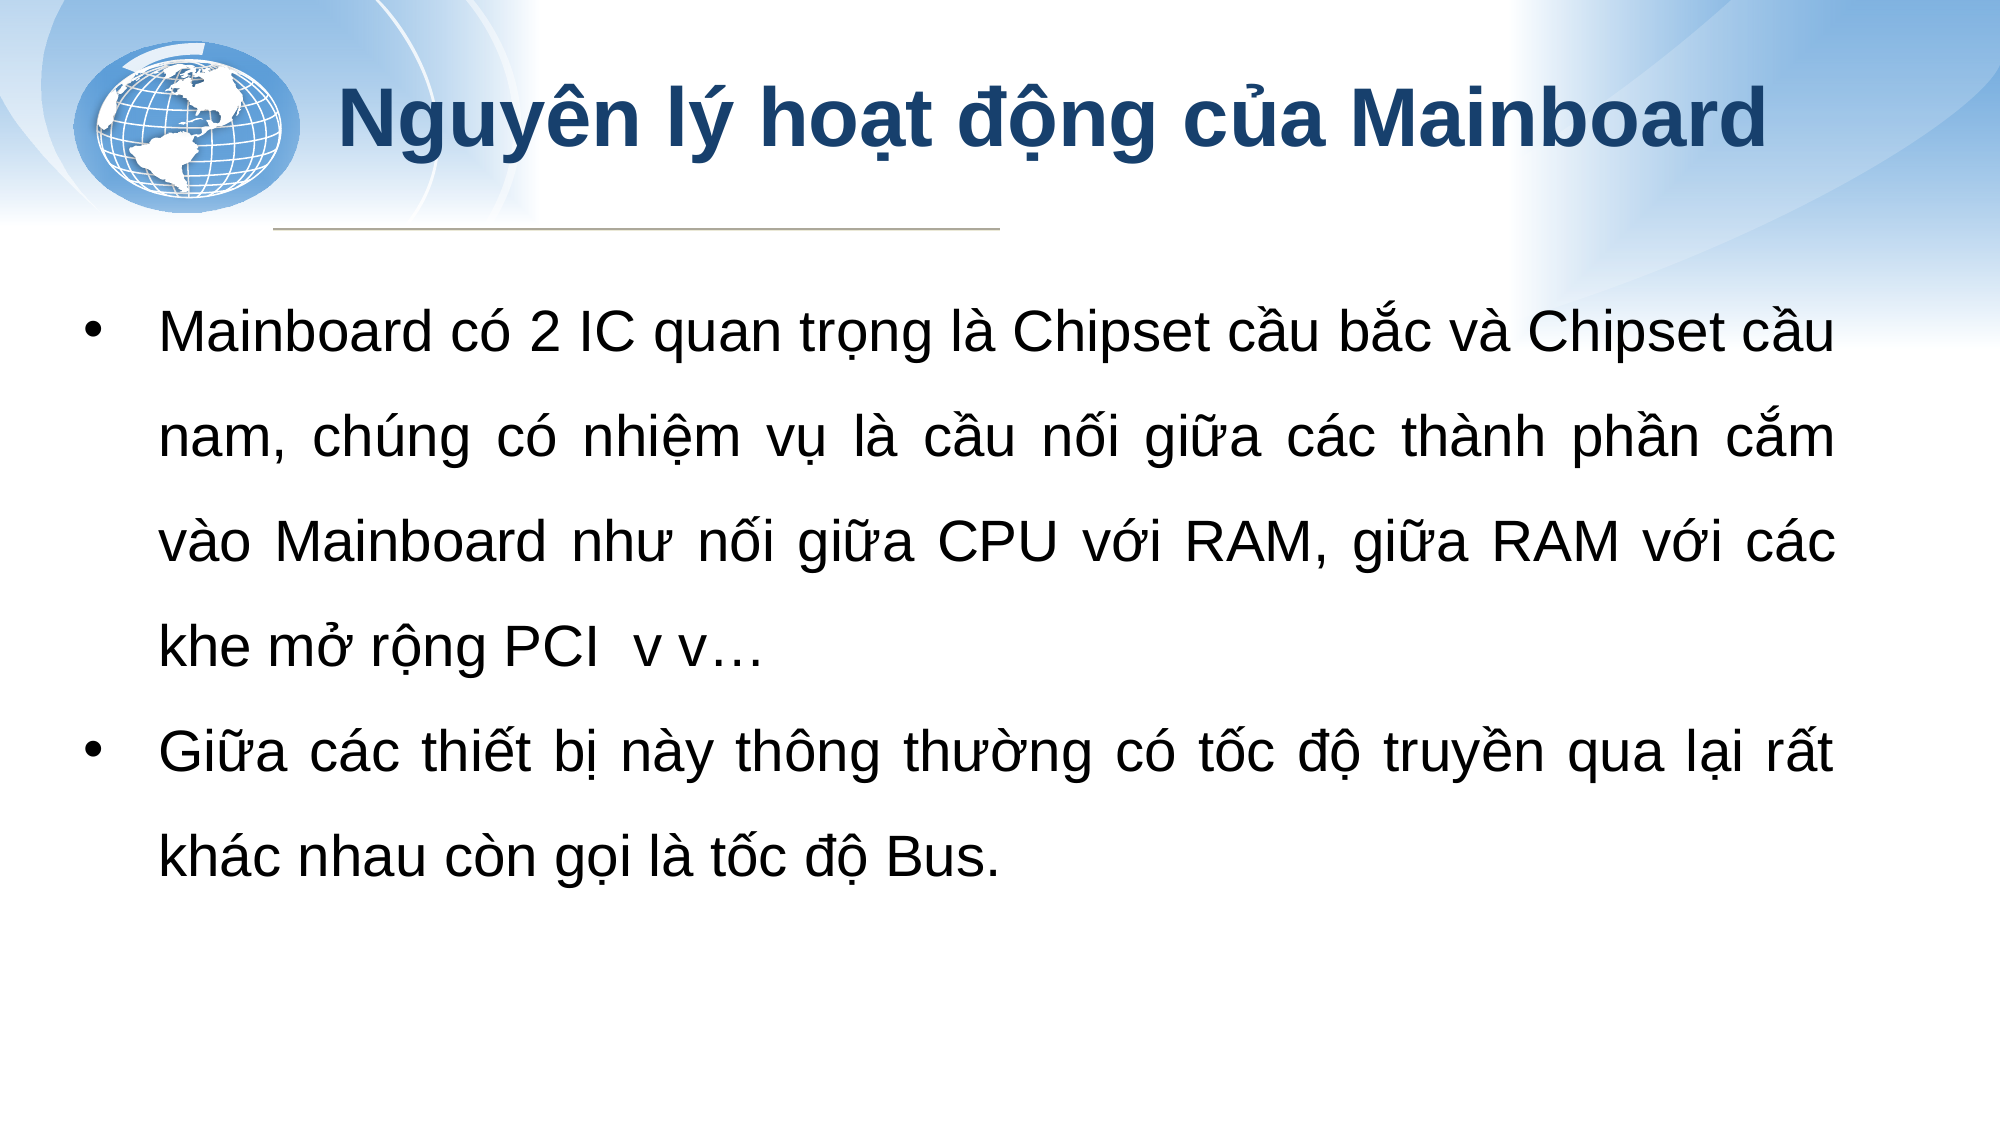

# Nguyên lý hoạt động của Mainboard

Mainboard có 2 IC quan trọng là Chipset cầu bắc và Chipset cầu nam, chúng có nhiệm vụ là cầu nối giữa các thành phần cắm vào Mainboard như nối giữa CPU với RAM, giữa RAM với các khe mở rộng PCI  v v…
Giữa các thiết bị này thông thường có tốc độ truyền qua lại rất khác nhau còn gọi là tốc độ Bus.